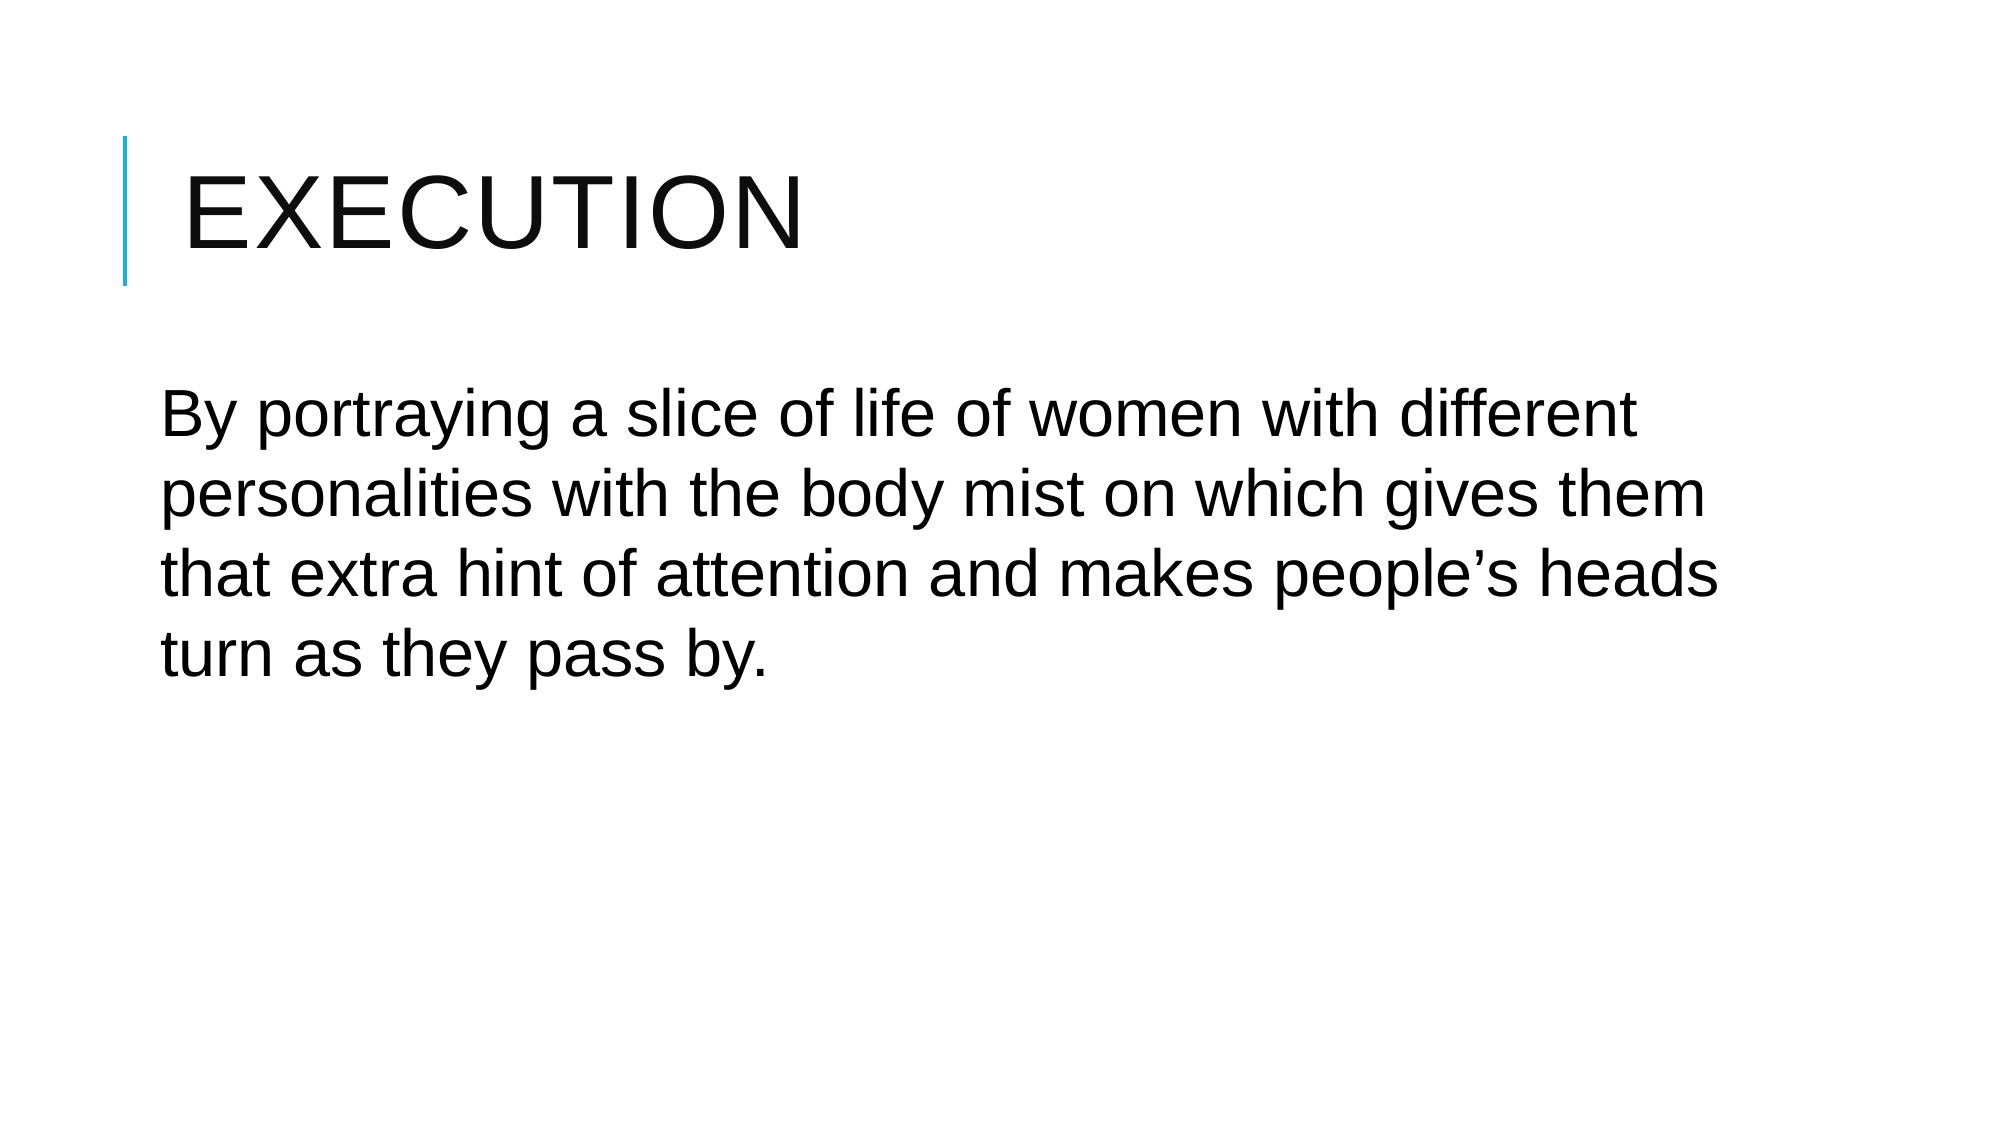

# Execution
By portraying a slice of life of women with different personalities with the body mist on which gives them that extra hint of attention and makes people’s heads turn as they pass by.